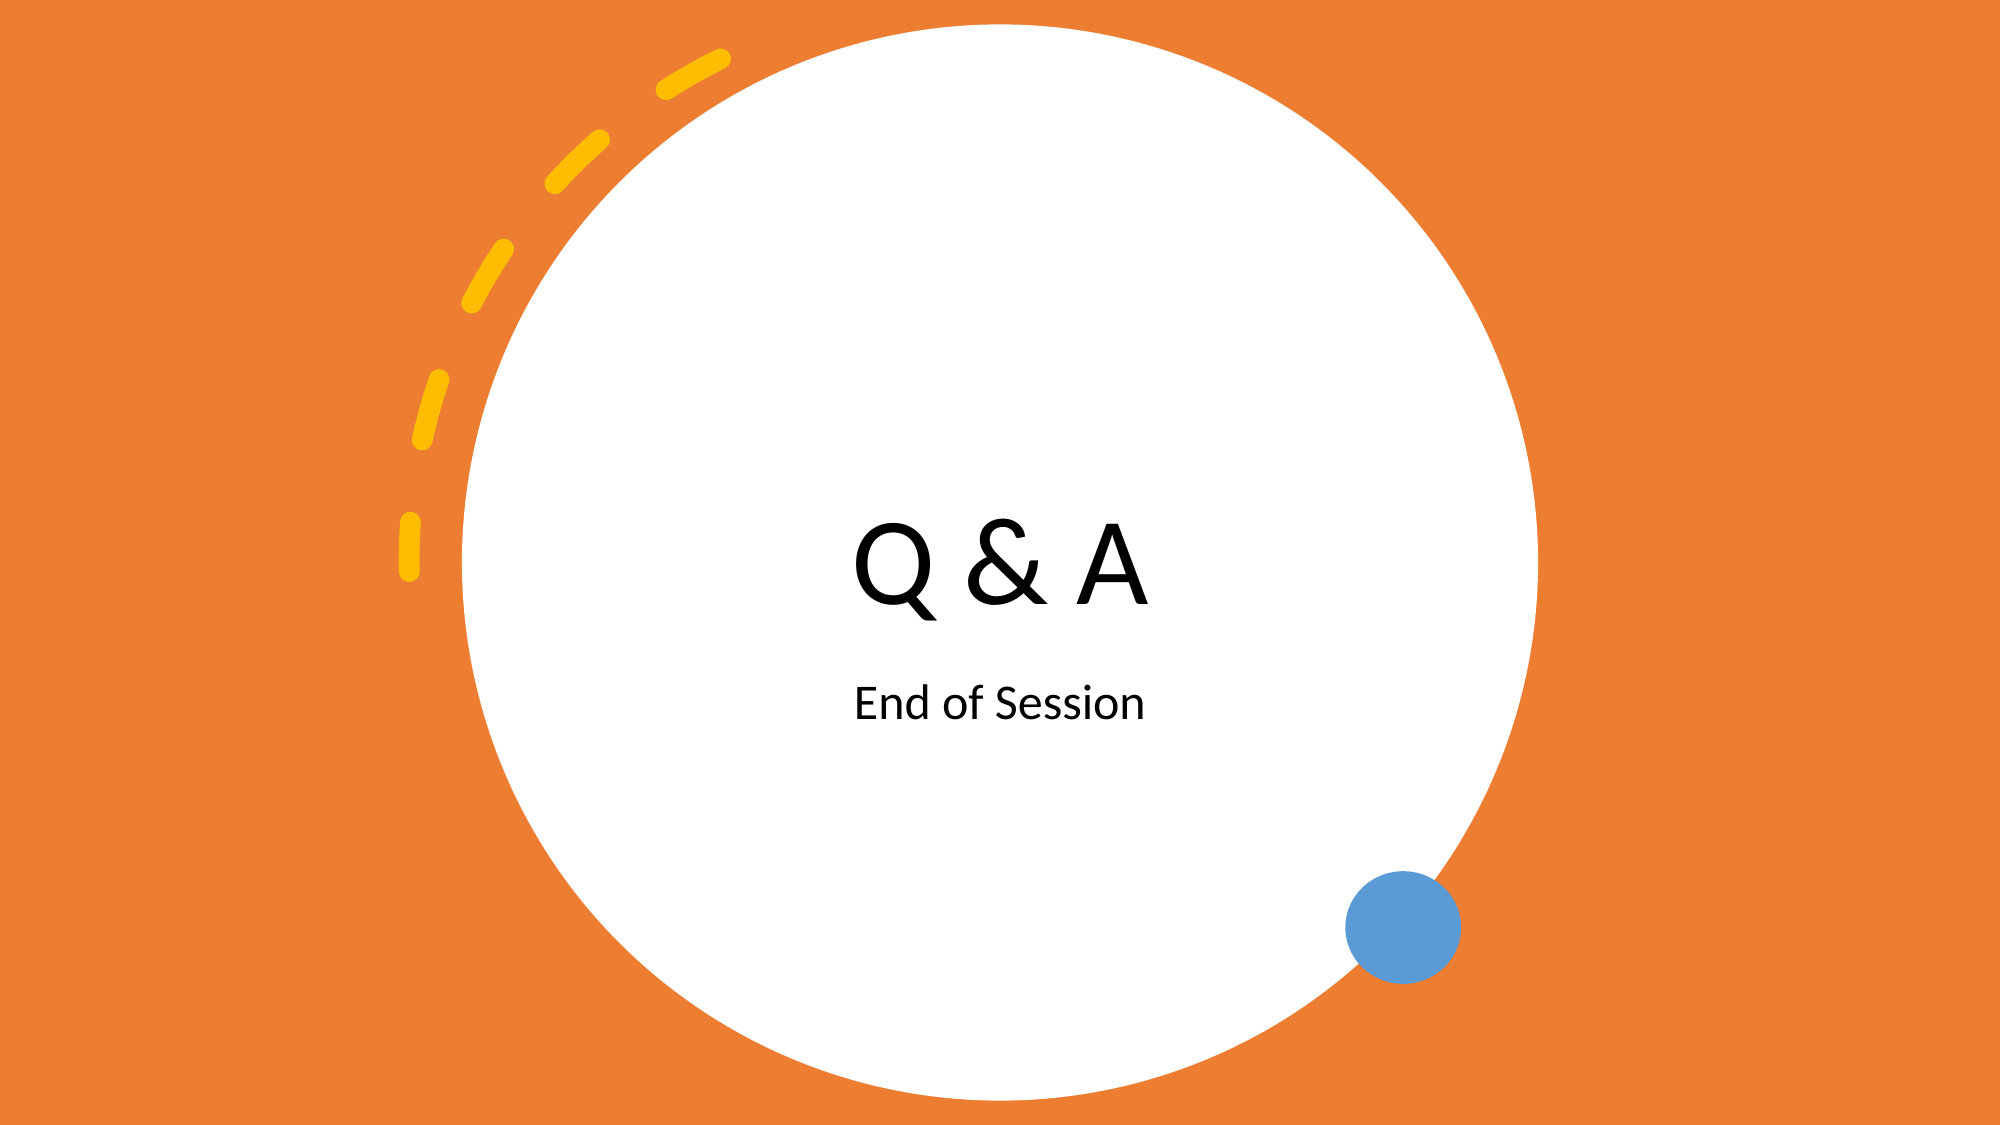

# Q & A
End of Session